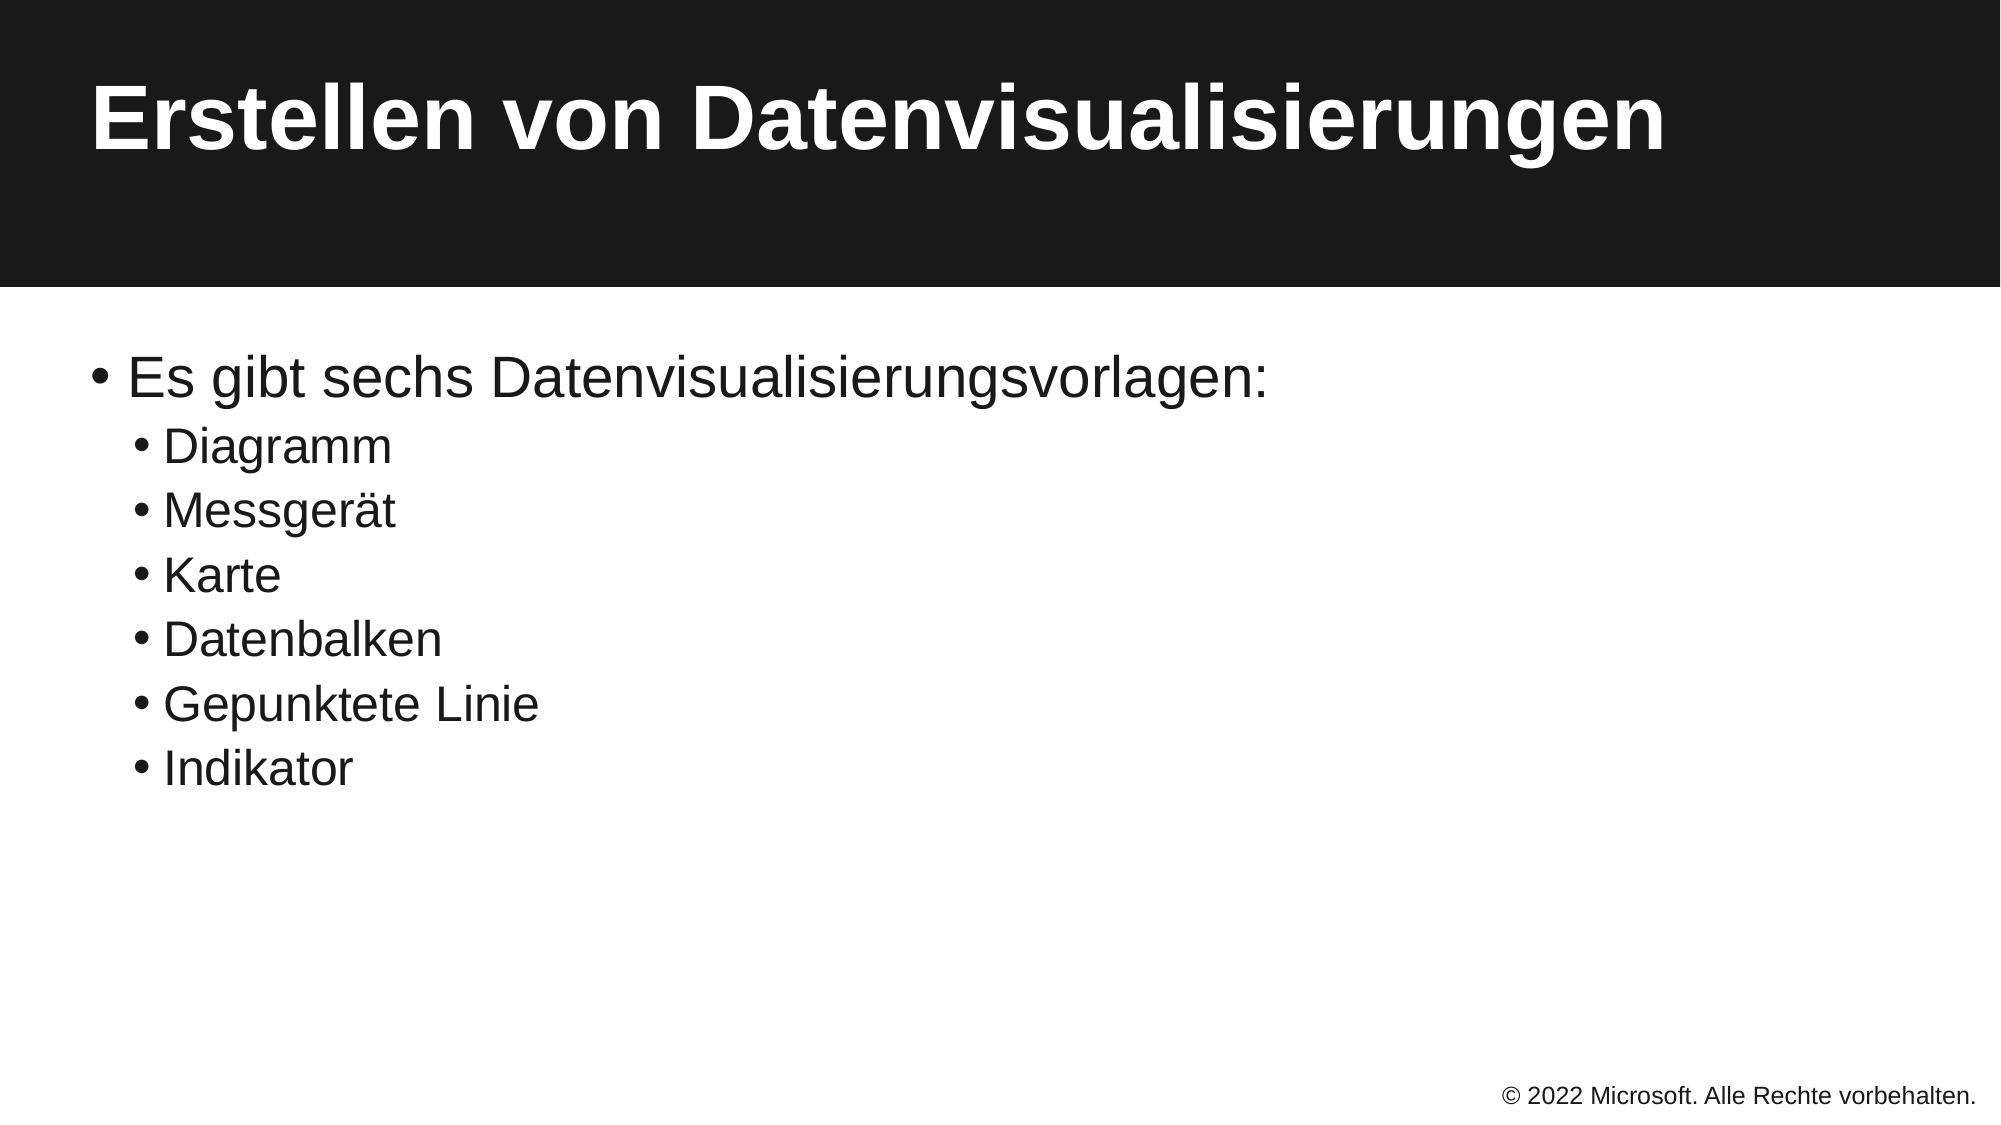

# Erstellen von Datenvisualisierungen

Es gibt sechs Datenvisualisierungsvorlagen:
Diagramm
Messgerät
Karte
Datenbalken
Gepunktete Linie
Indikator

© 2022 Microsoft. Alle Rechte vorbehalten.